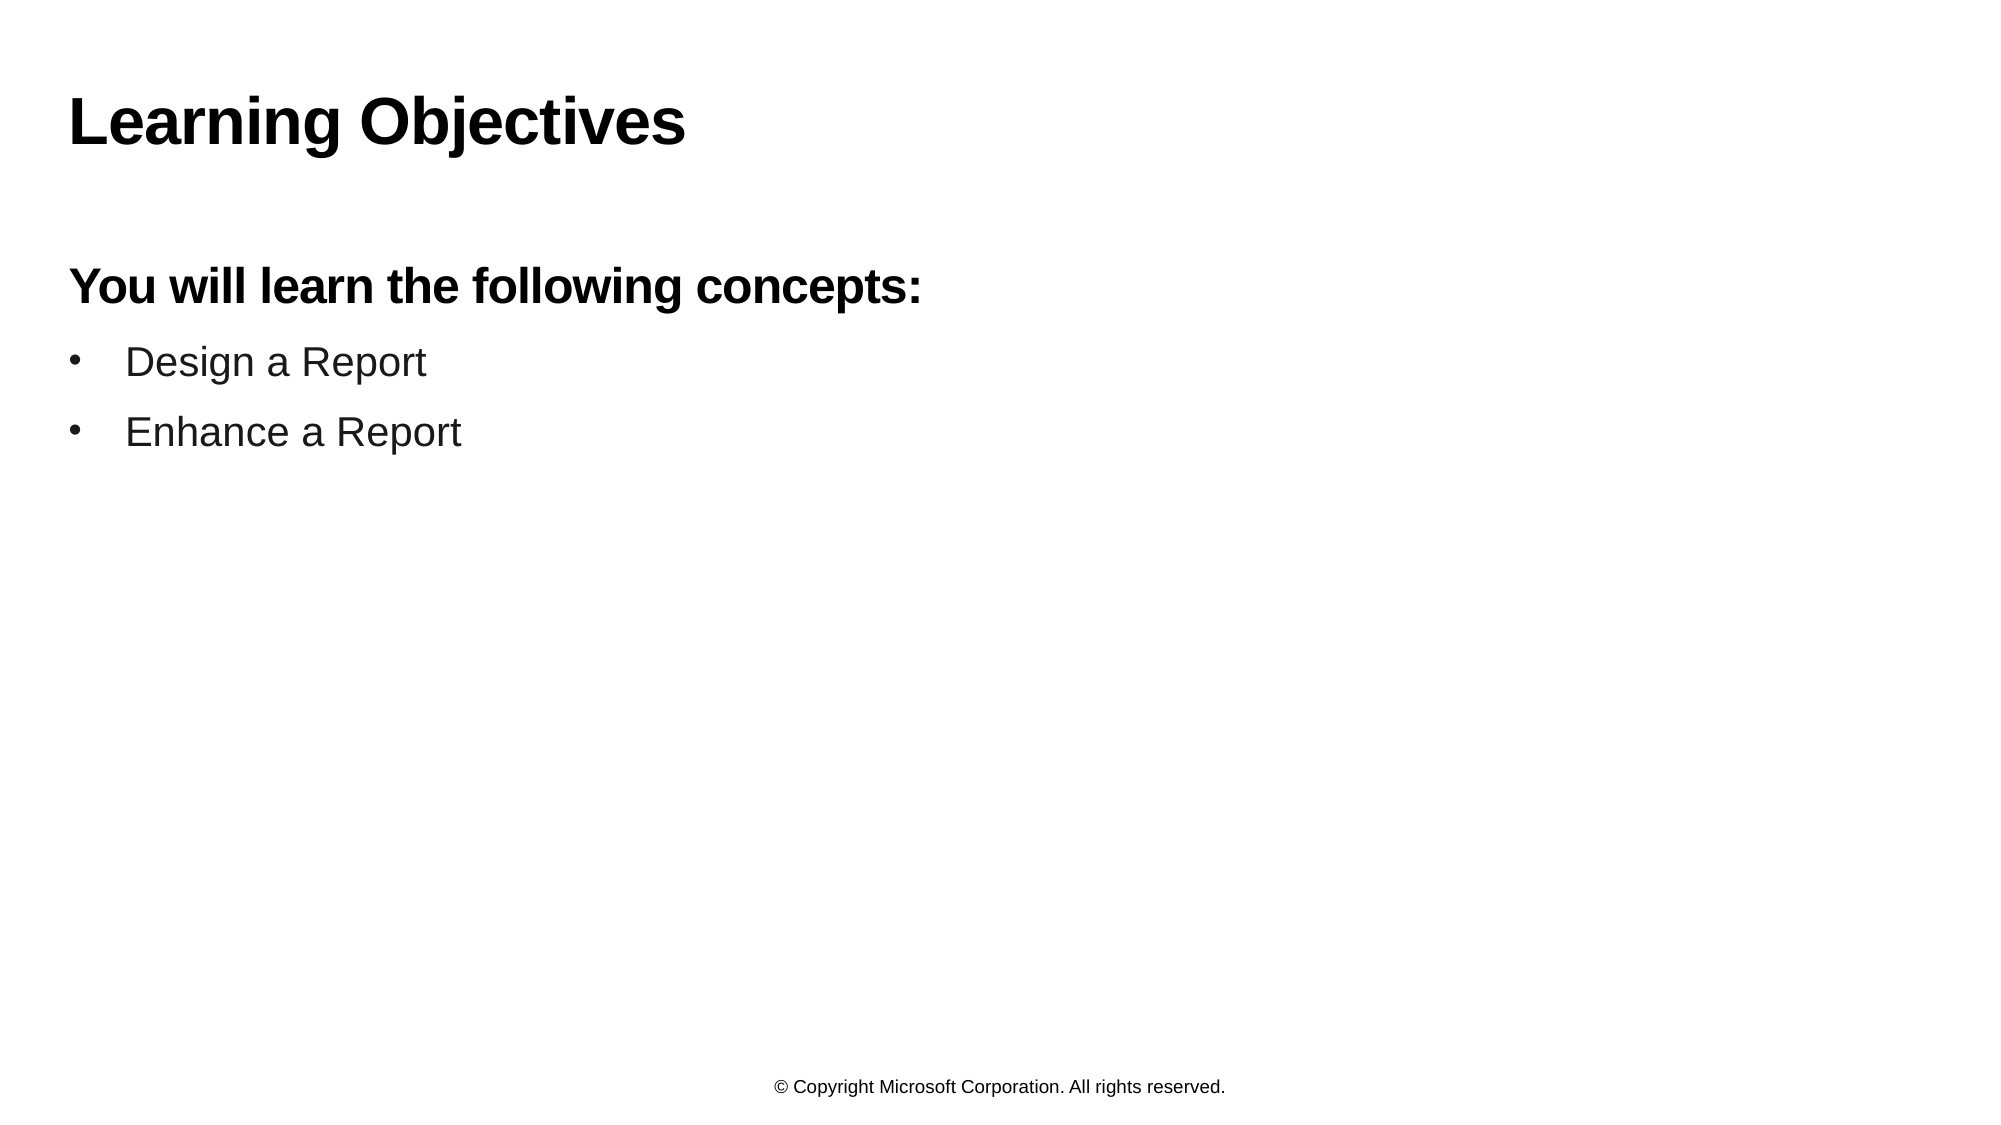

# Learning Objectives
You will learn the following concepts:
Design a Report
Enhance a Report